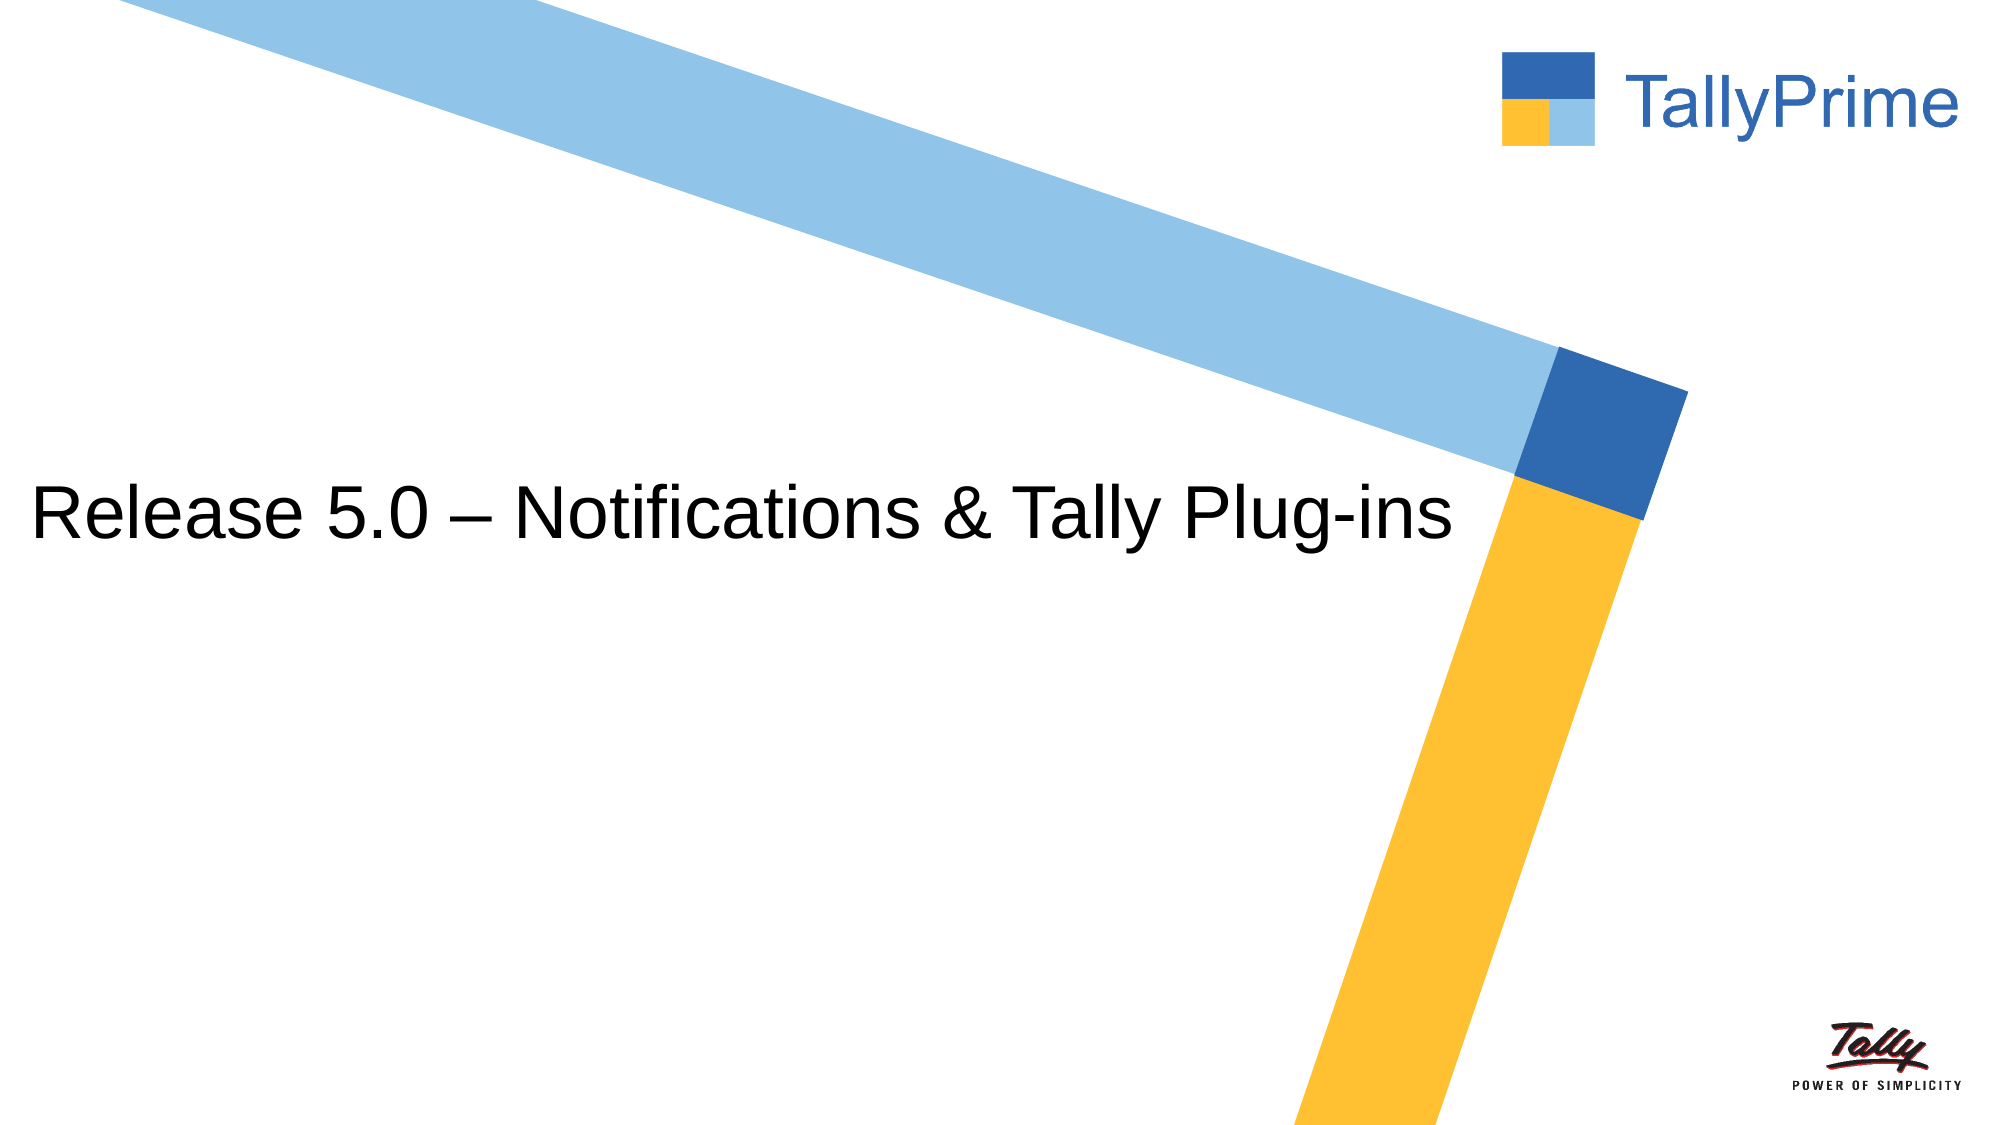

# Release 5.0 – Notifications & Tally Plug-ins